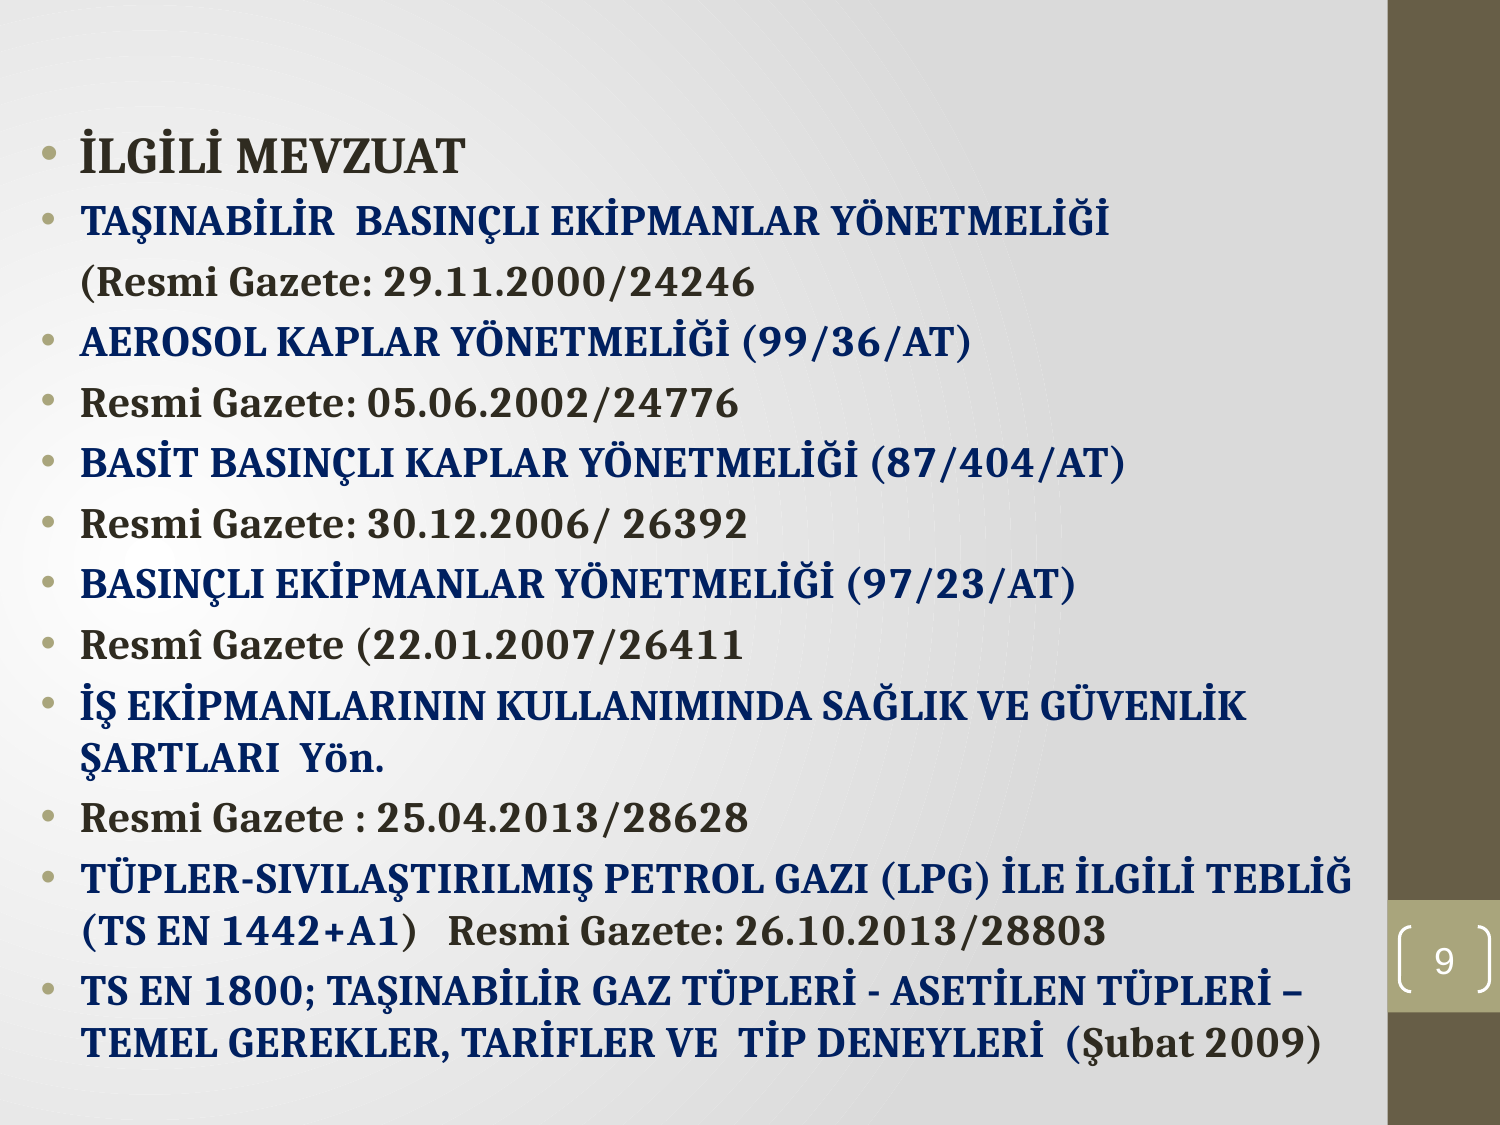

İLGİLİ MEVZUAT
TAŞINABİLİR  BASINÇLI EKİPMANLAR YÖNETMELİĞİ
      (Resmi Gazete: 29.11.2000/24246
AEROSOL KAPLAR YÖNETMELİĞİ (99/36/AT)
Resmi Gazete: 05.06.2002/24776
BASİT BASINÇLI KAPLAR YÖNETMELİĞİ (87/404/AT)
Resmi Gazete: 30.12.2006/ 26392
BASINÇLI EKİPMANLAR YÖNETMELİĞİ (97/23/AT)
Resmî Gazete (22.01.2007/26411
İŞ EKİPMANLARININ KULLANIMINDA SAĞLIK VE GÜVENLİK ŞARTLARI  Yön.
Resmi Gazete : 25.04.2013/28628
TÜPLER-SIVILAŞTIRILMIŞ PETROL GAZI (LPG) İLE İLGİLİ TEBLİĞ (TS EN 1442+A1)   Resmi Gazete: 26.10.2013/28803
TS EN 1800; TAŞINABİLİR GAZ TÜPLERİ - ASETİLEN TÜPLERİ – TEMEL GEREKLER, TARİFLER VE  TİP DENEYLERİ  (Şubat 2009)
9